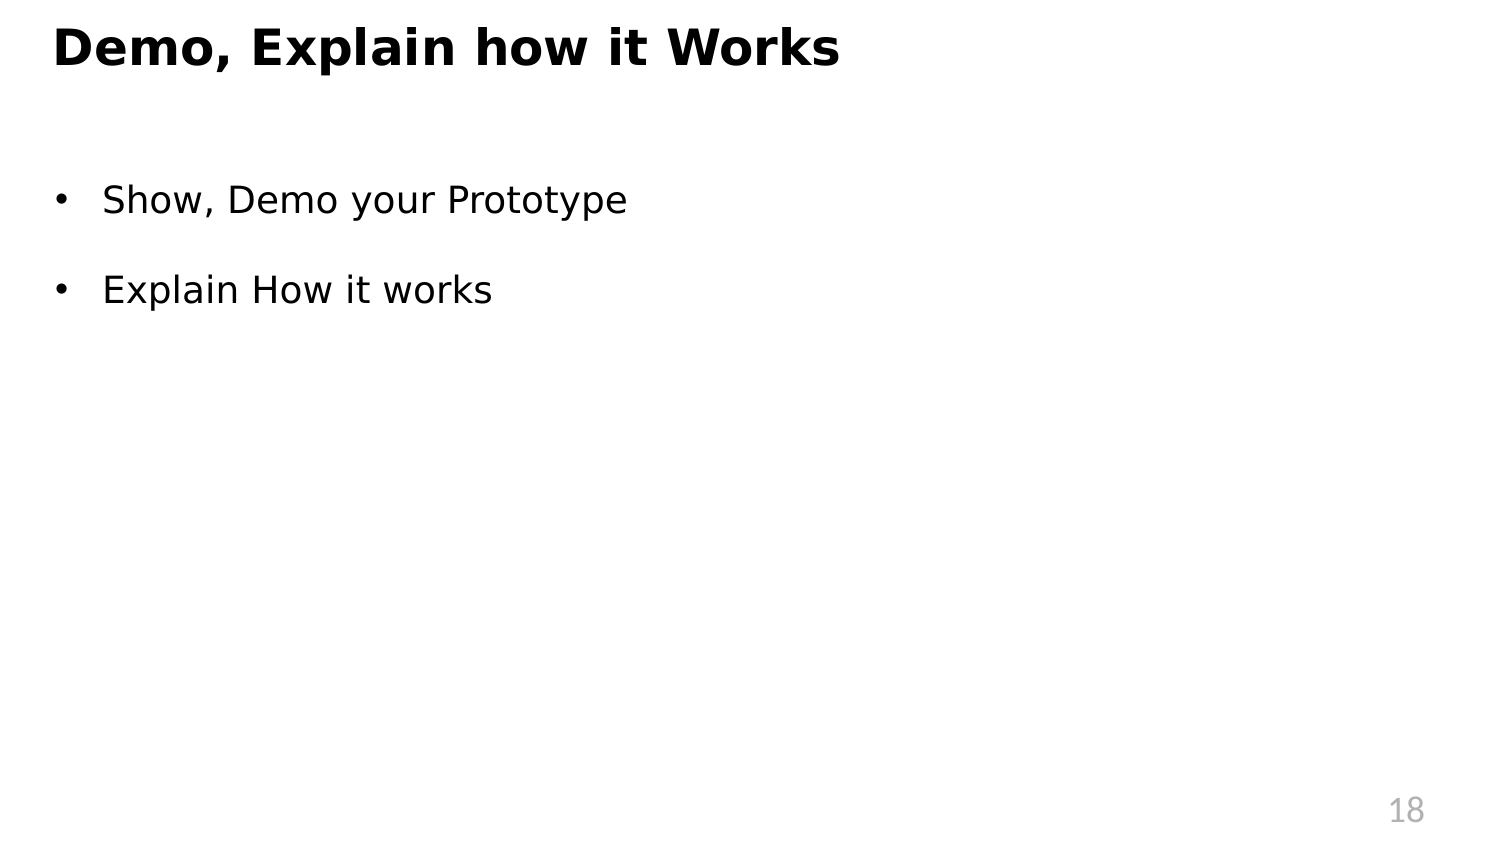

Demo, Explain how it Works
Show, Demo your Prototype

Explain How it works
18